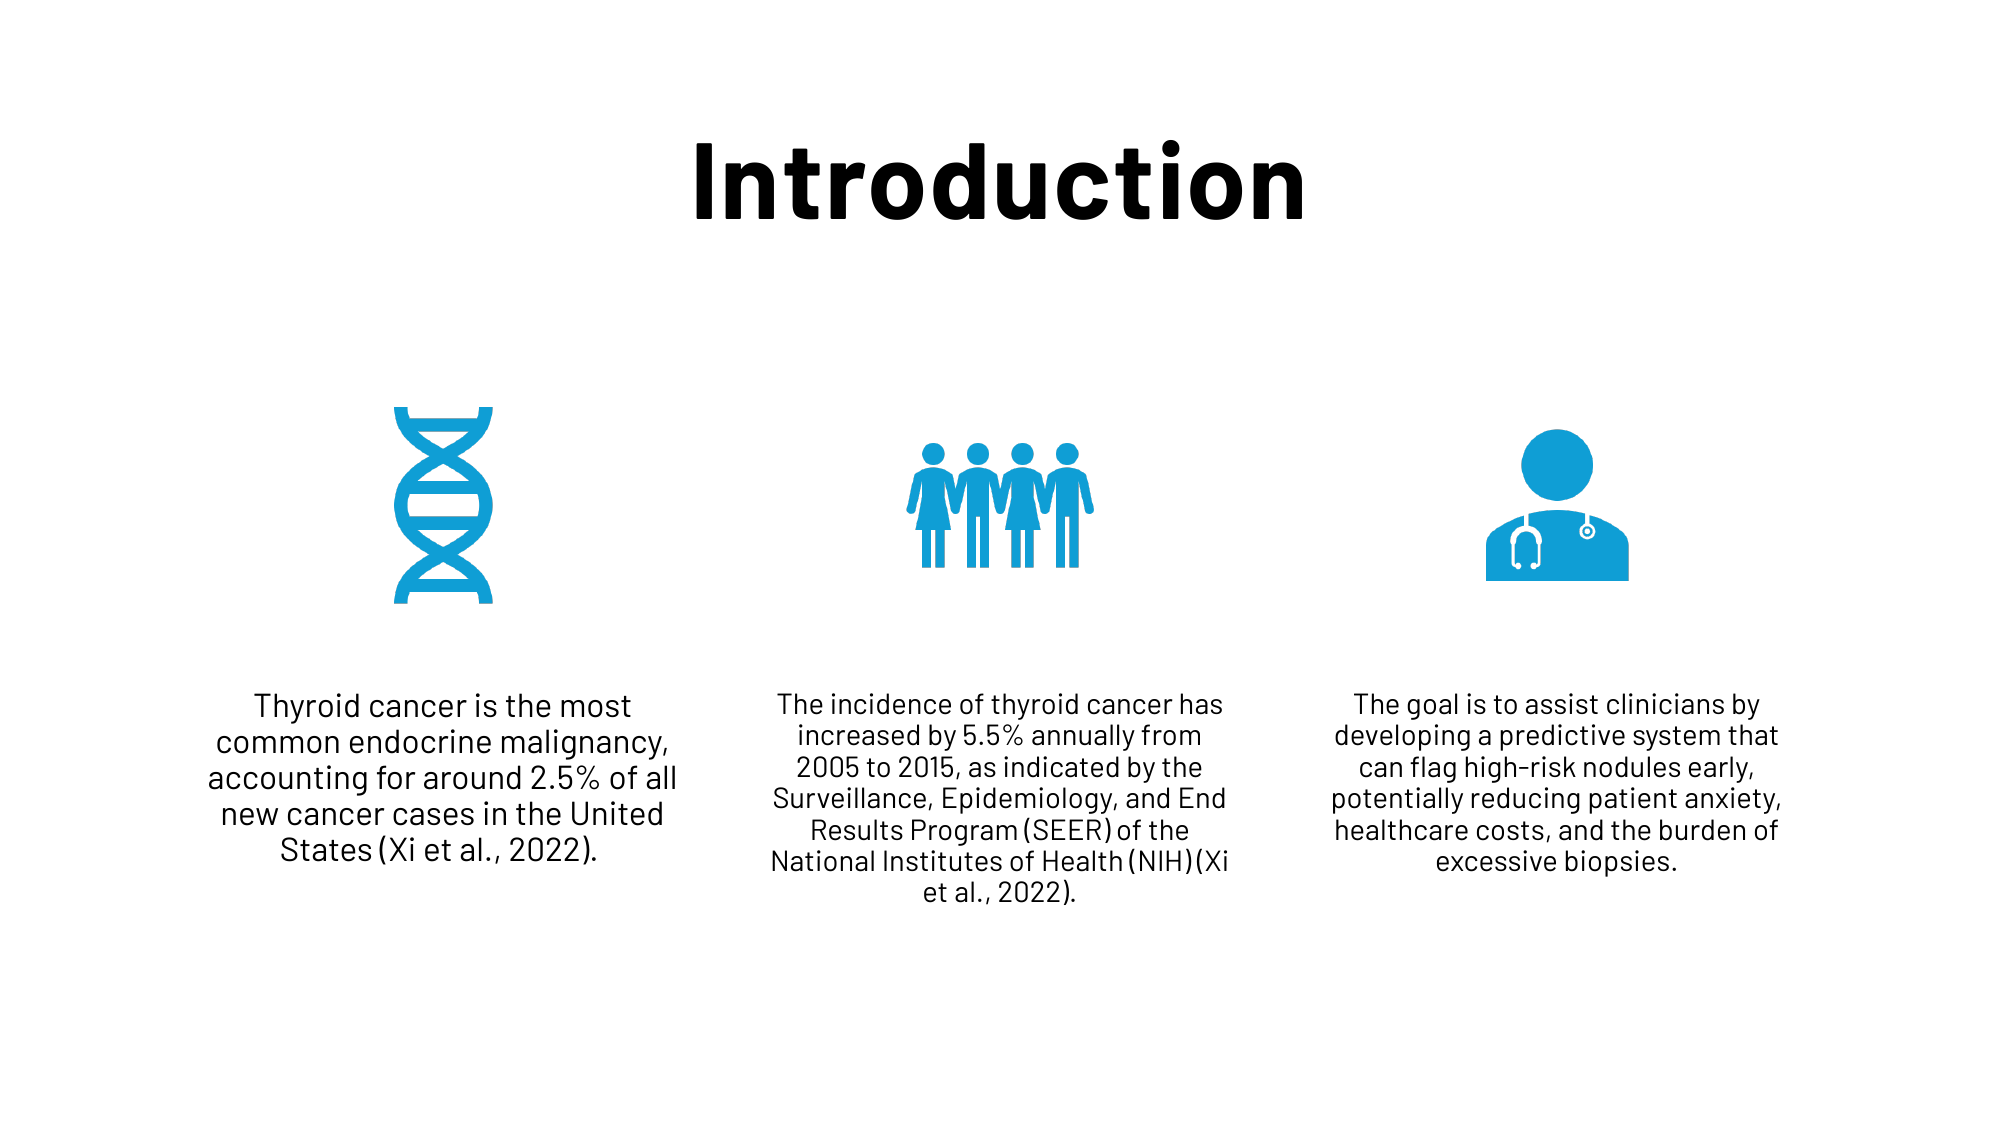

# Introduction
Thyroid cancer is the most common endocrine malignancy, accounting for around 2.5% of all new cancer cases in the United States (Xi et al., 2022).
The incidence of thyroid cancer has increased by 5.5% annually from 2005 to 2015, as indicated by the Surveillance, Epidemiology, and End Results Program (SEER) of the National Institutes of Health (NIH) (Xi et al., 2022).
The goal is to assist clinicians by developing a predictive system that can flag high-risk nodules early, potentially reducing patient anxiety, healthcare costs, and the burden of excessive biopsies.